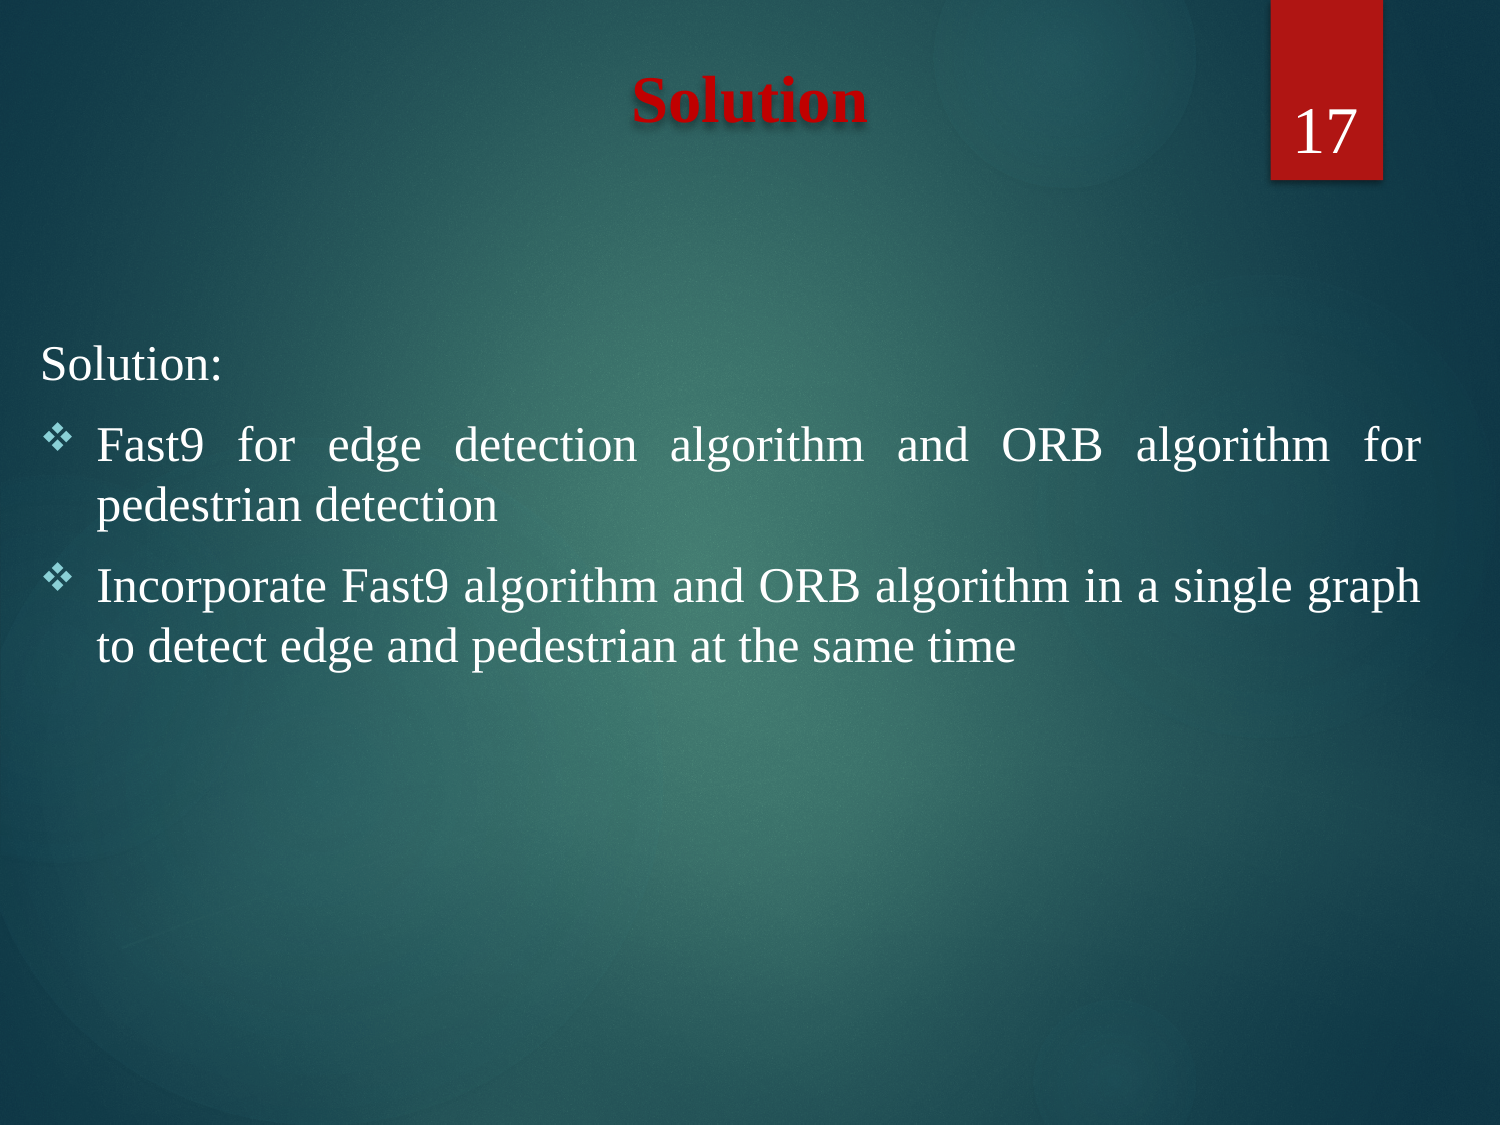

# Solution
17

Solution:
Fast9 for edge detection algorithm and ORB algorithm for pedestrian detection
Incorporate Fast9 algorithm and ORB algorithm in a single graph to detect edge and pedestrian at the same time